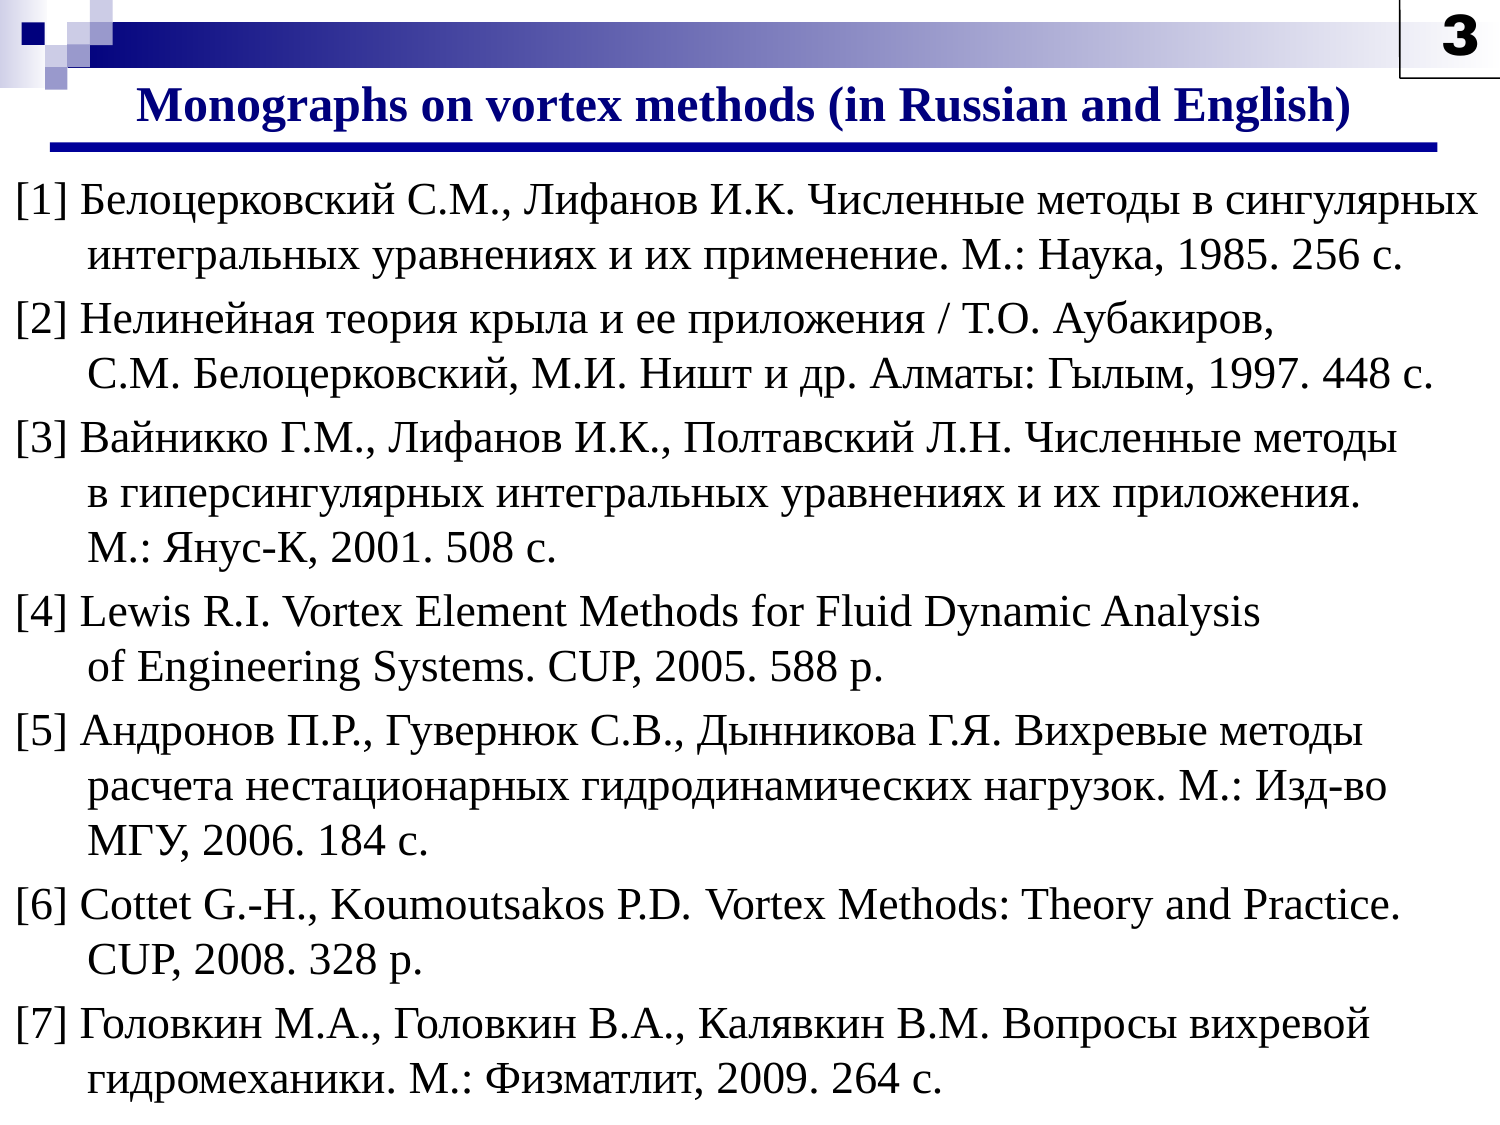

3
Monographs on vortex methods (in Russian and English)

[1] Белоцерковский С.М., Лифанов И.К. Численные методы в сингулярных интегральных уравнениях и их применение. М.: Наука, 1985. 256 с.
[2] Нелинейная теория крыла и ее приложения / Т.О. Аубакиров,
С.М. Белоцерковский, М.И. Ништ и др. Алматы: Гылым, 1997. 448 с.
[3] Вайникко Г.М., Лифанов И.К., Полтавский Л.Н. Численные методы
в гиперсингулярных интегральных уравнениях и их приложения.
М.: Янус-К, 2001. 508 с.
[4] Lewis R.I. Vortex Element Methods for Fluid Dynamic Analysis
of Engineering Systems. CUP, 2005. 588 p.
[5] Андронов П.Р., Гувернюк С.В., Дынникова Г.Я. Вихревые методы расчета нестационарных гидродинамических нагрузок. М.: Изд-во МГУ, 2006. 184 с.
[6] Cottet G.-H., Koumoutsakos P.D. Vortex Methods: Theory and Practice.
CUP, 2008. 328 p.
[7] Головкин М.А., Головкин В.А., Калявкин В.М. Вопросы вихревой гидромеханики. М.: Физматлит, 2009. 264 с.